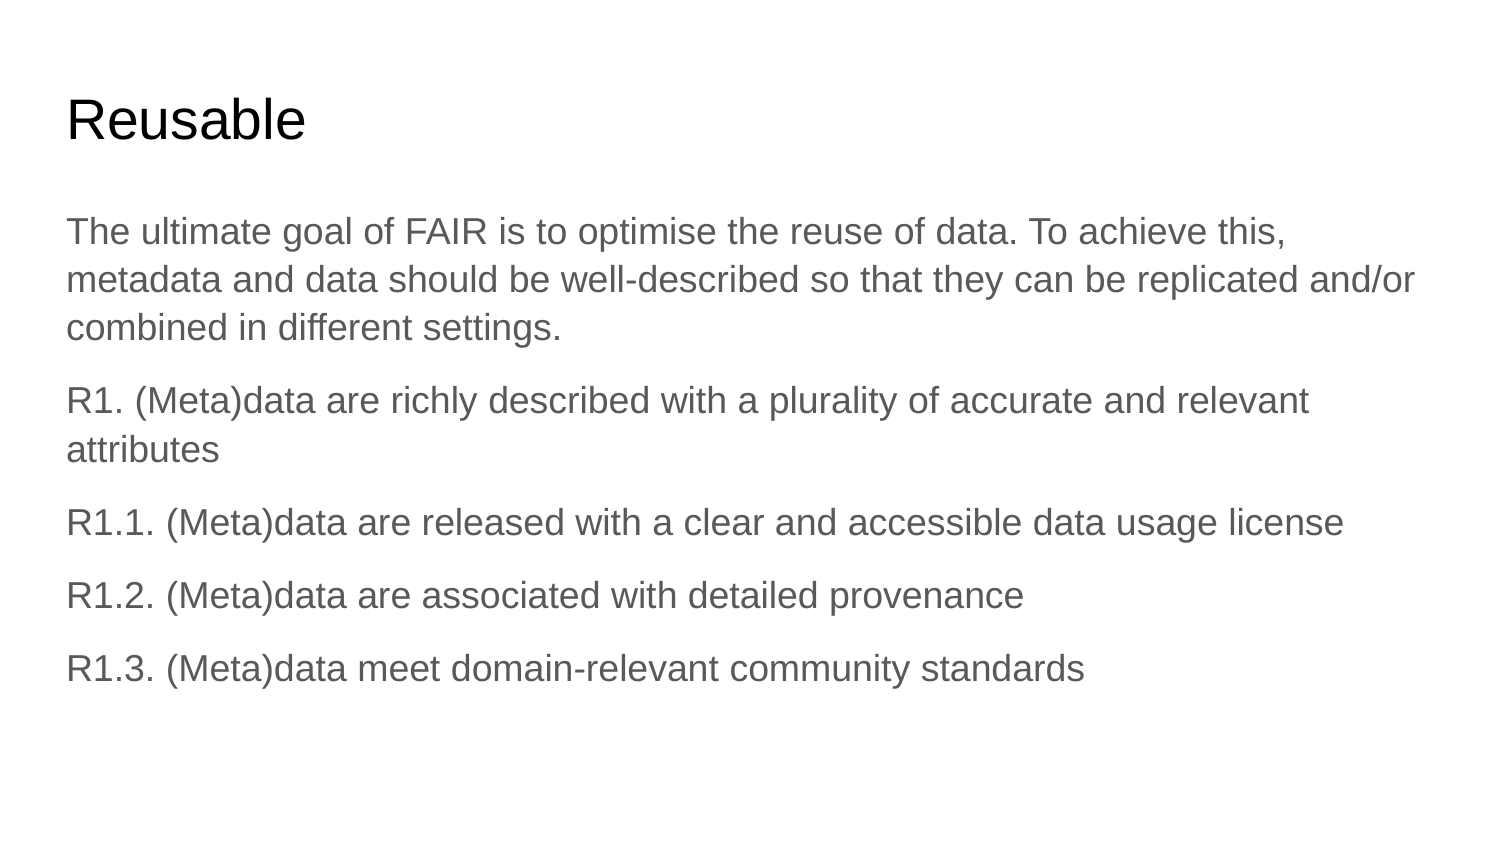

# Reusable
The ultimate goal of FAIR is to optimise the reuse of data. To achieve this, metadata and data should be well-described so that they can be replicated and/or combined in different settings.
R1. (Meta)data are richly described with a plurality of accurate and relevant attributes
R1.1. (Meta)data are released with a clear and accessible data usage license
R1.2. (Meta)data are associated with detailed provenance
R1.3. (Meta)data meet domain-relevant community standards